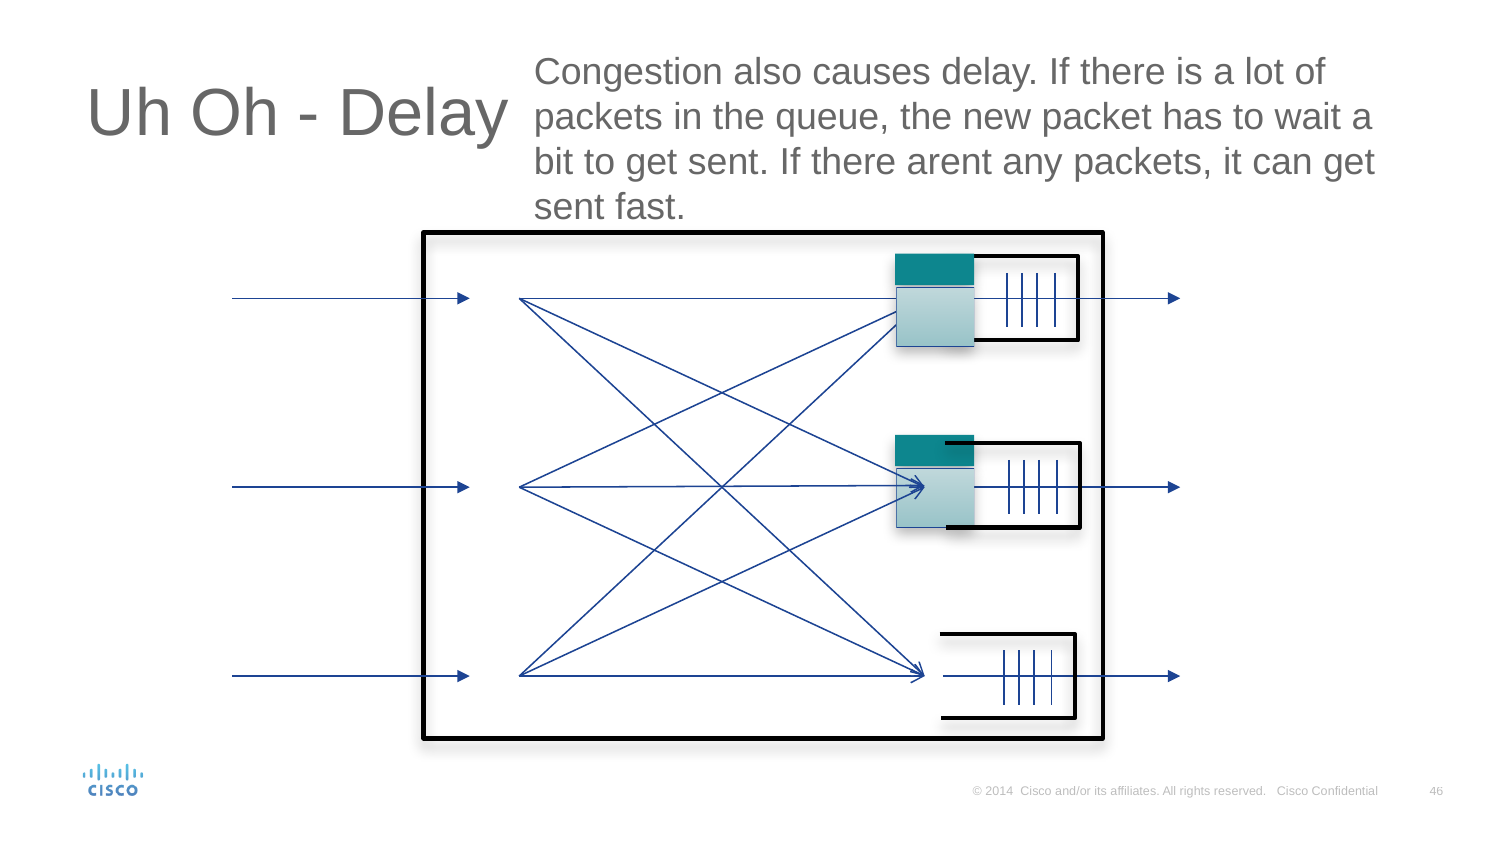

Congestion also causes delay. If there is a lot of packets in the queue, the new packet has to wait a bit to get sent. If there arent any packets, it can get sent fast.
# Uh Oh - Delay